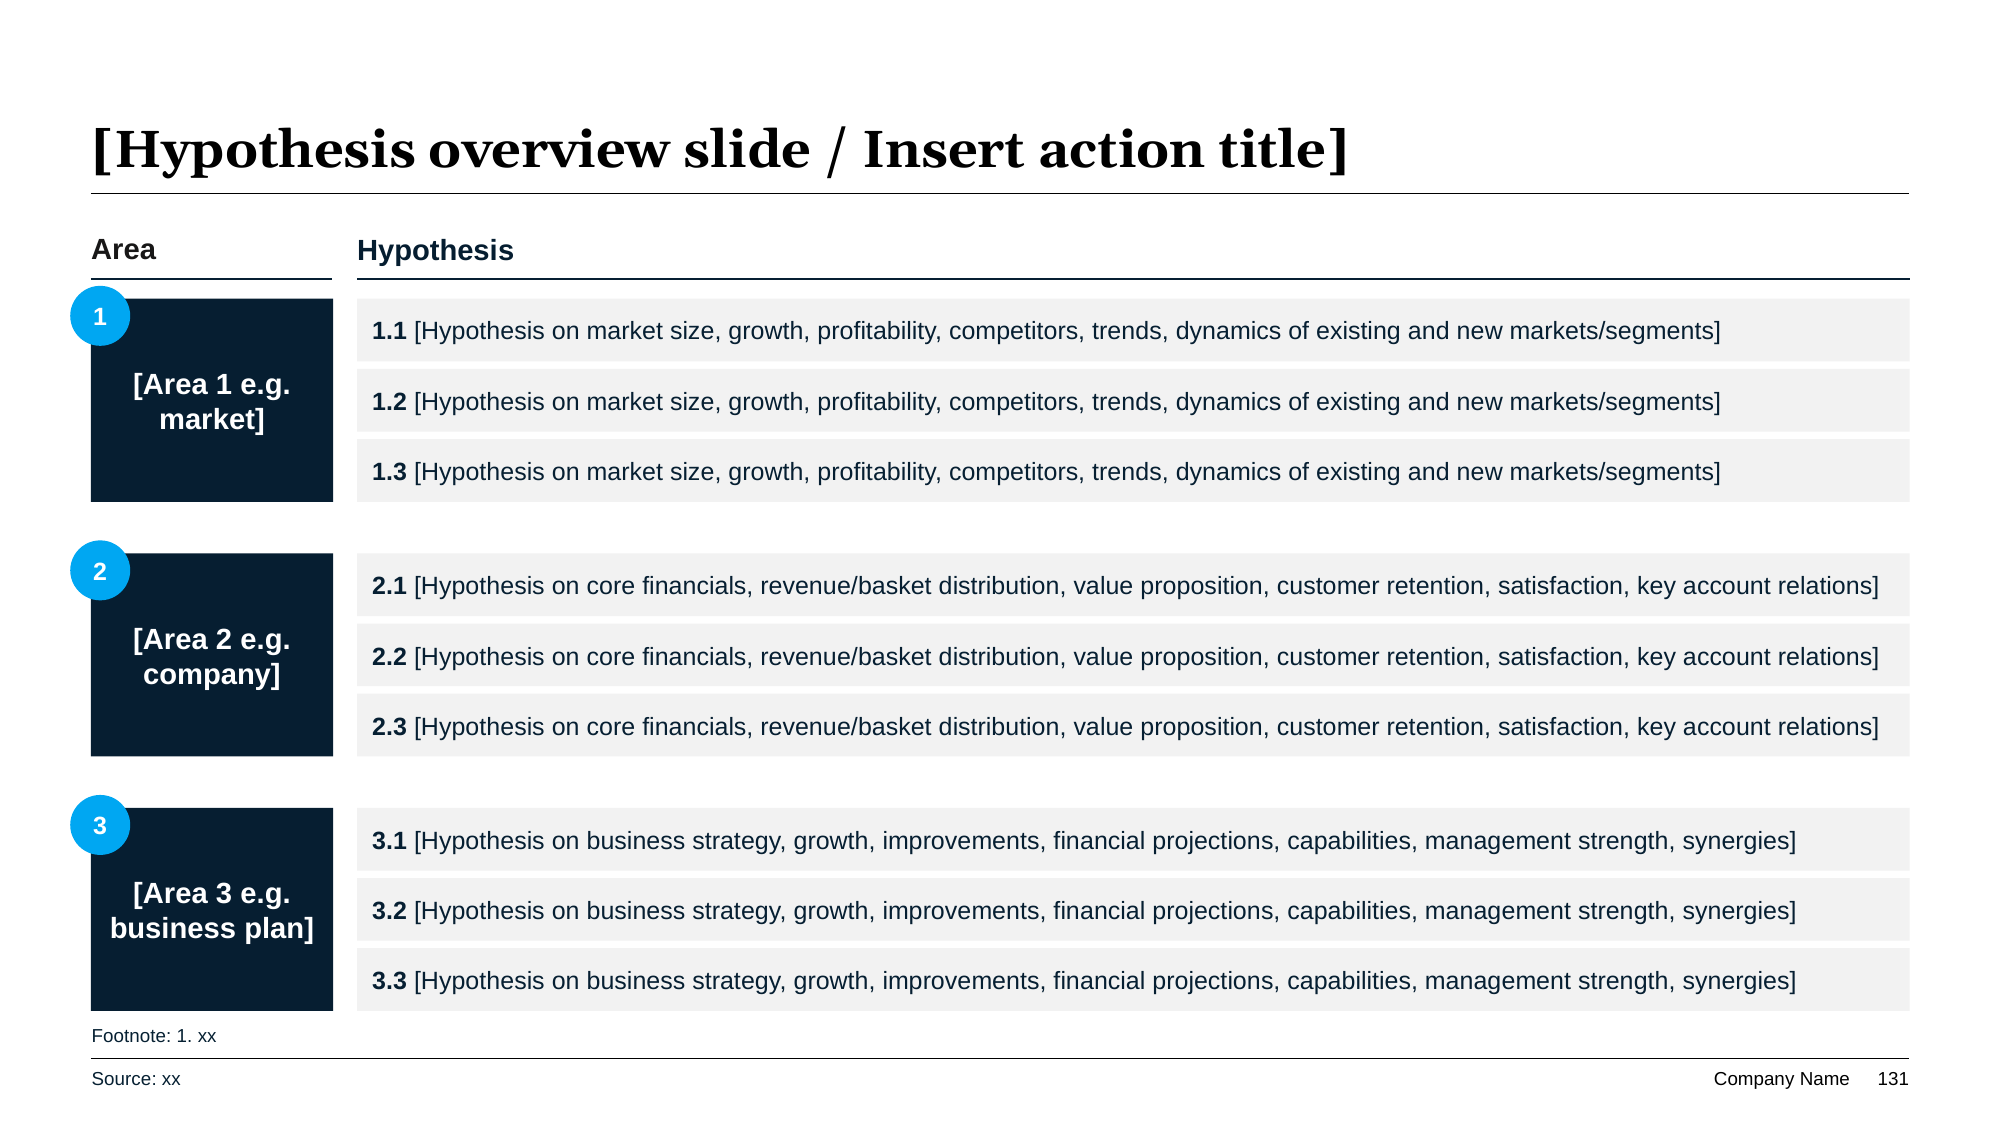

# [Hypothesis overview slide / Insert action title]
Area
Hypothesis
1
[Area 1 e.g. market]
1.1 [Hypothesis on market size, growth, profitability, competitors, trends, dynamics of existing and new markets/segments]
1.2 [Hypothesis on market size, growth, profitability, competitors, trends, dynamics of existing and new markets/segments]
1.3 [Hypothesis on market size, growth, profitability, competitors, trends, dynamics of existing and new markets/segments]
2
[Area 2 e.g. company]
2.1 [Hypothesis on core financials, revenue/basket distribution, value proposition, customer retention, satisfaction, key account relations]
2.2 [Hypothesis on core financials, revenue/basket distribution, value proposition, customer retention, satisfaction, key account relations]
2.3 [Hypothesis on core financials, revenue/basket distribution, value proposition, customer retention, satisfaction, key account relations]
3
[Area 3 e.g. business plan]
3.1 [Hypothesis on business strategy, growth, improvements, financial projections, capabilities, management strength, synergies]
3.2 [Hypothesis on business strategy, growth, improvements, financial projections, capabilities, management strength, synergies]
3.3 [Hypothesis on business strategy, growth, improvements, financial projections, capabilities, management strength, synergies]
Footnote: 1. xx
Source: xx